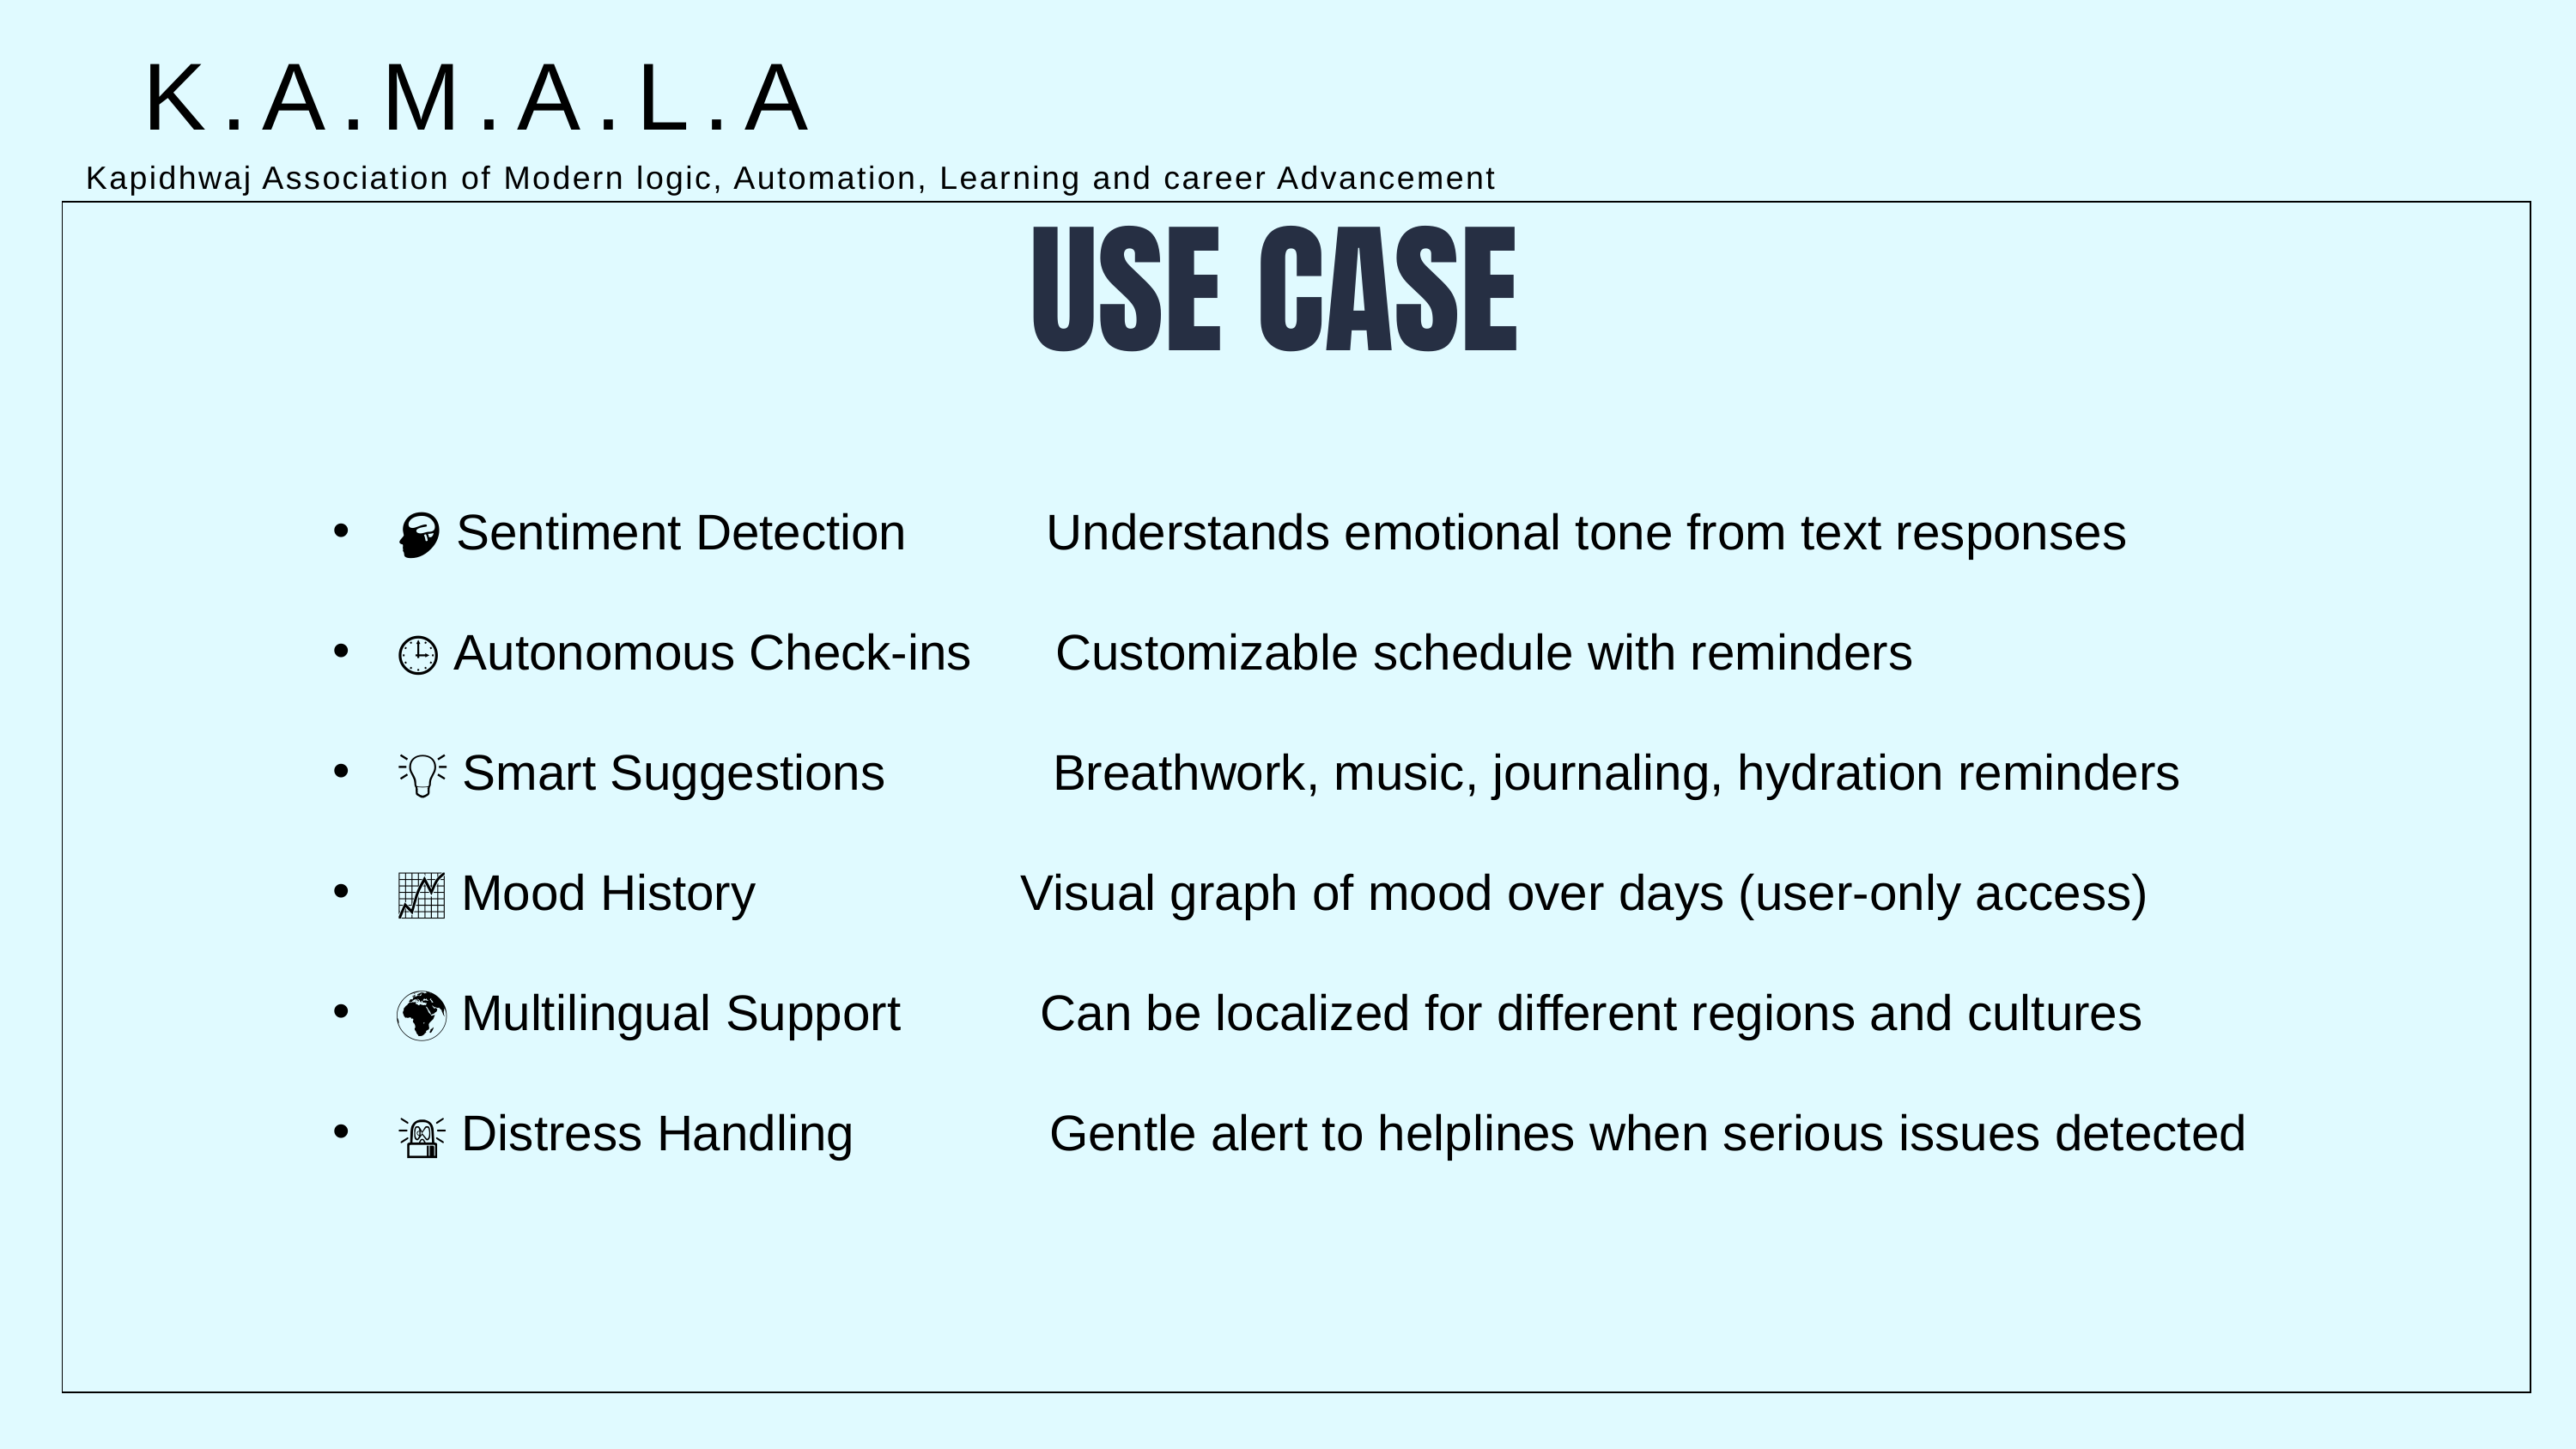

K.A.M.A.L.A
Kapidhwaj Association of Modern logic, Automation, Learning and career Advancement

🧠 Sentiment Detection          Understands emotional tone from text responses
🕒 Autonomous Check-ins      Customizable schedule with reminders
💡 Smart Suggestions            Breathwork, music, journaling, hydration reminders
📈 Mood History                   Visual graph of mood over days (user-only access)
🌍 Multilingual Support          Can be localized for different regions and cultures
🚨 Distress Handling              Gentle alert to helplines when serious issues detected

USE CASE